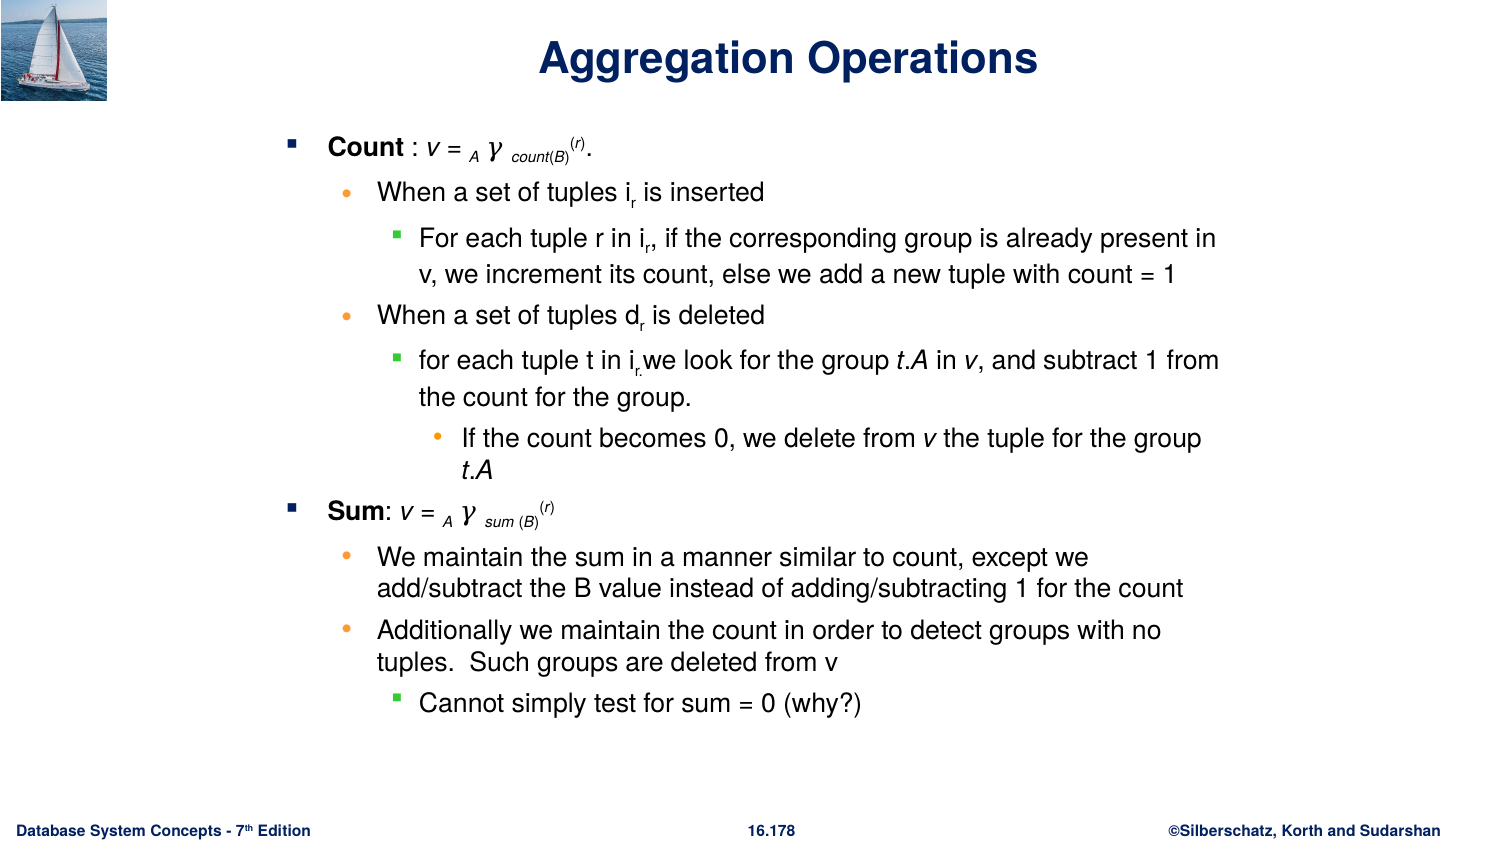

# Aggregation Operations
Count : v = A 𝛾 count(B)(r).
When a set of tuples ir is inserted
For each tuple r in ir, if the corresponding group is already present in v, we increment its count, else we add a new tuple with count = 1
When a set of tuples dr is deleted
for each tuple t in ir.we look for the group t.A in v, and subtract 1 from the count for the group.
If the count becomes 0, we delete from v the tuple for the group t.A
Sum: v = A 𝛾 sum (B)(r)
We maintain the sum in a manner similar to count, except we add/subtract the B value instead of adding/subtracting 1 for the count
Additionally we maintain the count in order to detect groups with no tuples.  Such groups are deleted from v
Cannot simply test for sum = 0 (why?)